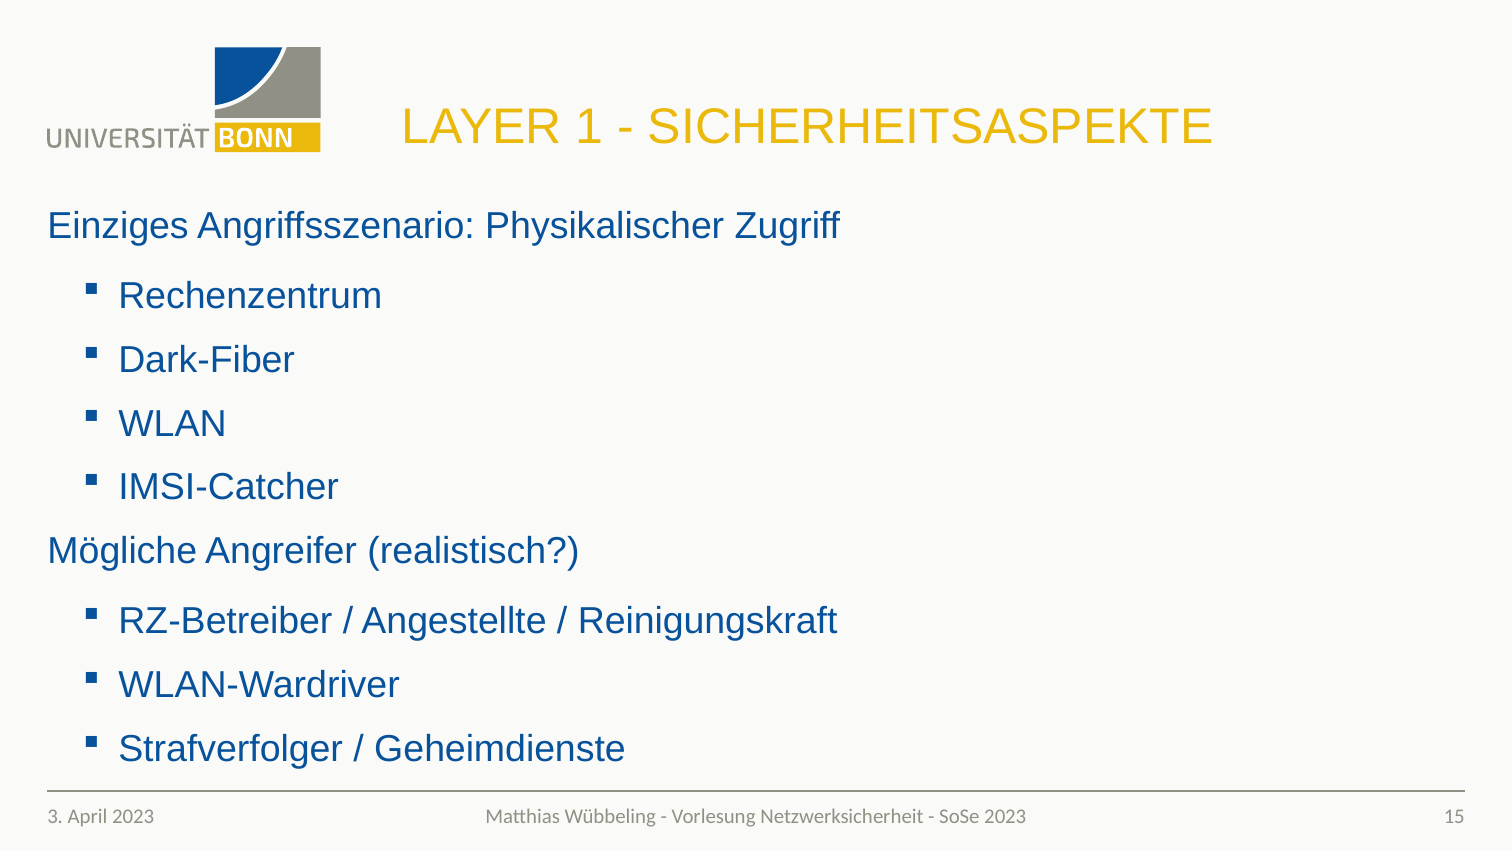

# Layer 1 - Sicherheitsaspekte
Einziges Angriffsszenario: Physikalischer Zugriff
Rechenzentrum
Dark-Fiber
WLAN
IMSI-Catcher
Mögliche Angreifer (realistisch?)
RZ-Betreiber / Angestellte / Reinigungskraft
WLAN-Wardriver
Strafverfolger / Geheimdienste

3. April 2023
15
Matthias Wübbeling - Vorlesung Netzwerksicherheit - SoSe 2023